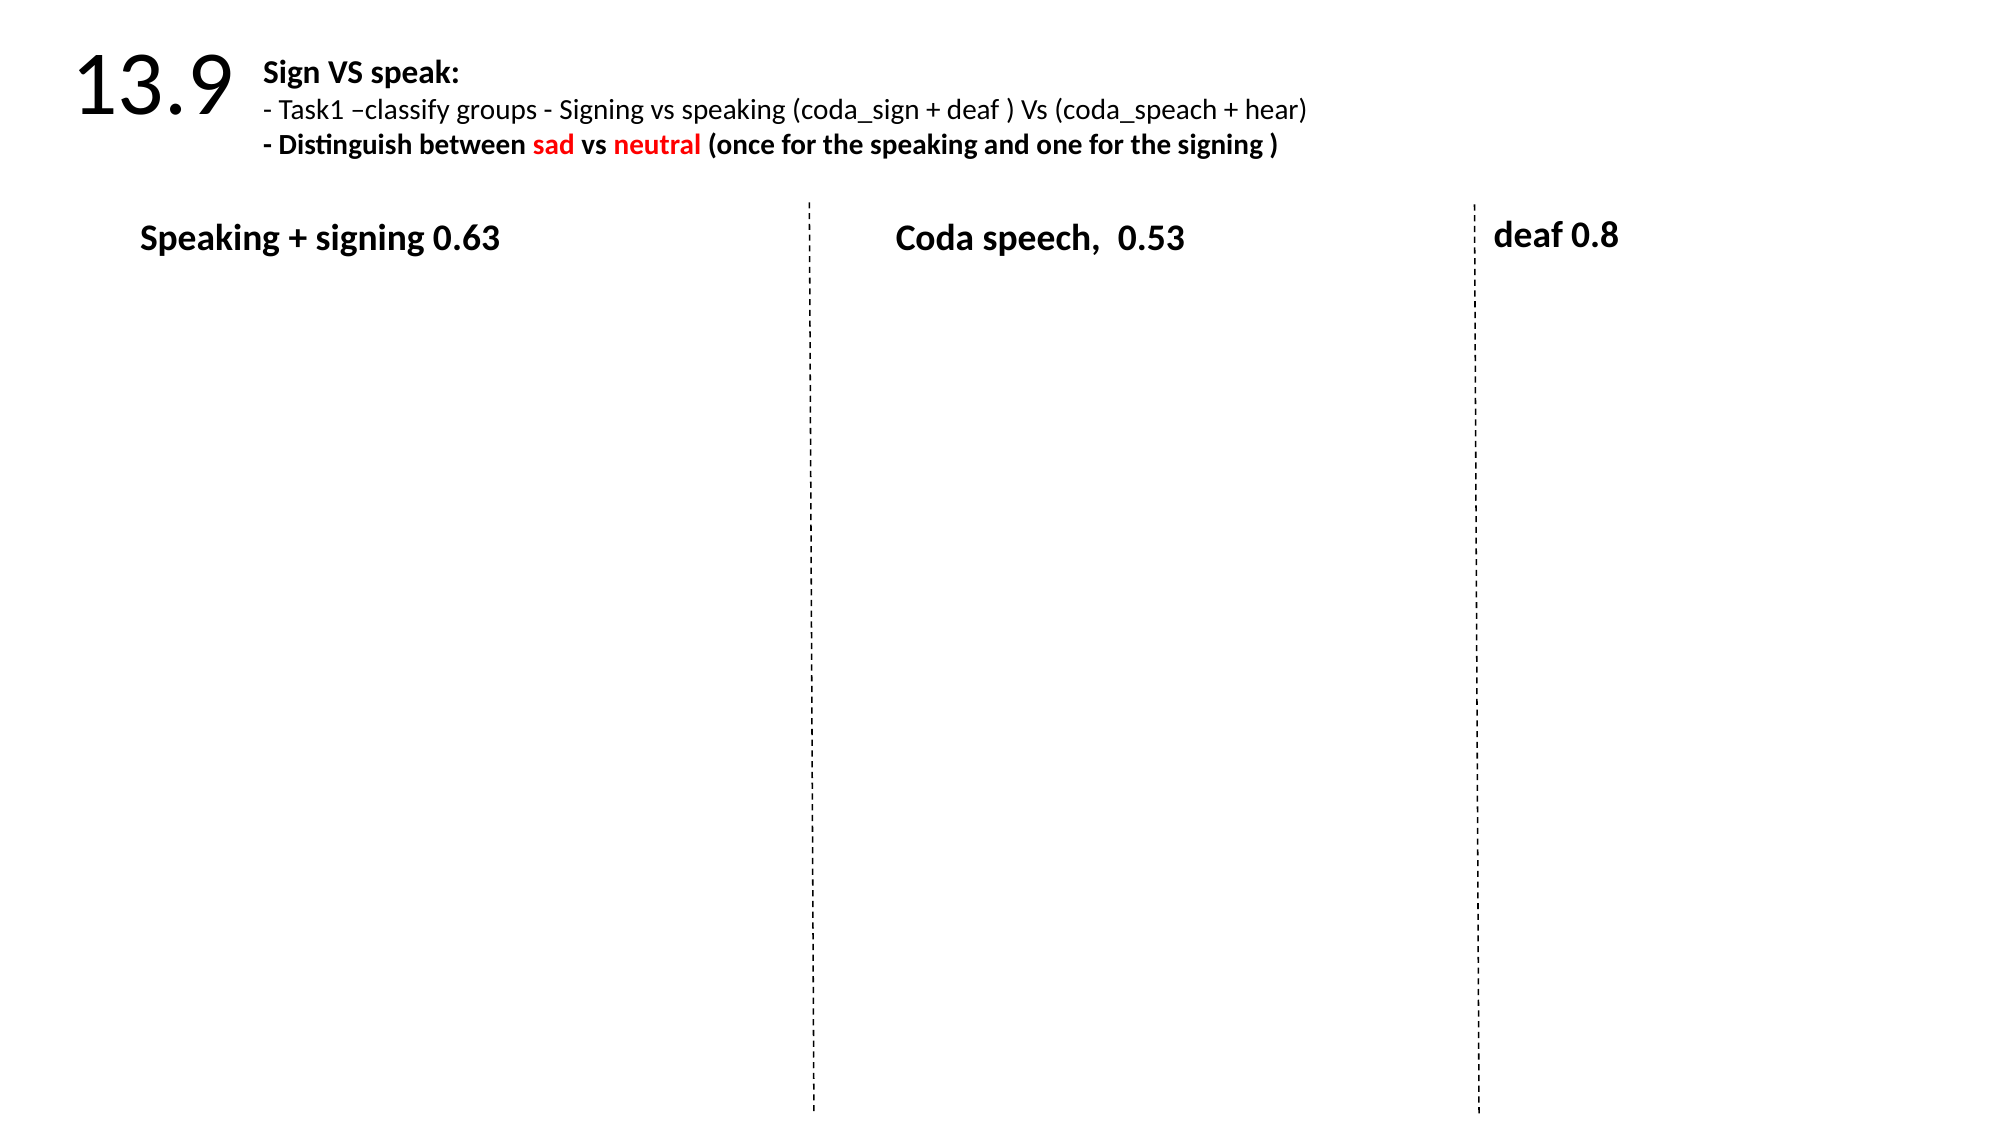

# 13.9
Sign VS speak:
- Task1 –classify groups - Signing vs speaking (coda_sign + deaf ) Vs (coda_speach + hear)
- Distinguish between sad vs neutral (once for the speaking and one for the signing )

deaf 0.8
Coda speech,  0.53
Speaking + signing 0.63